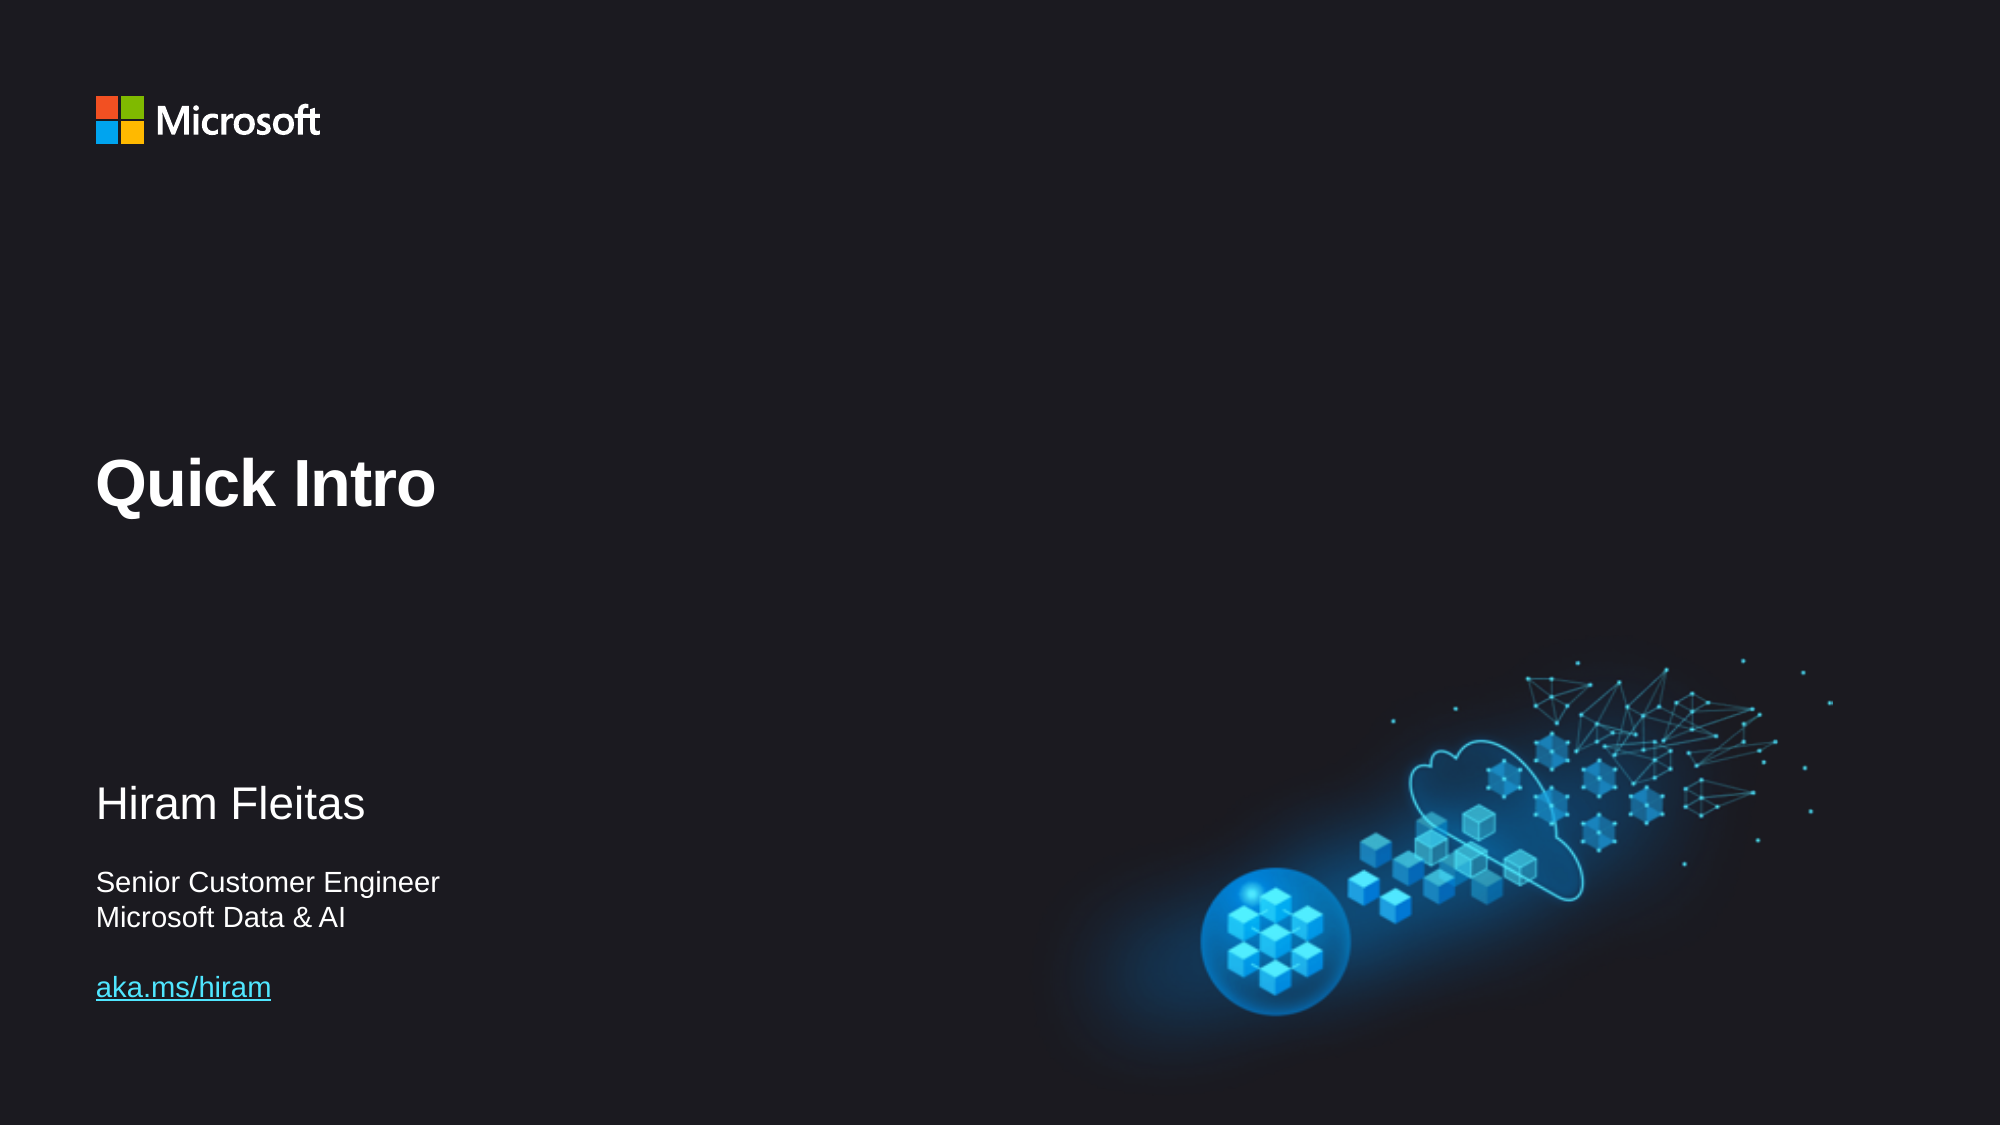

# Quick Intro
Hiram Fleitas

Senior Customer Engineer
Microsoft Data & AI

aka.ms/hiram